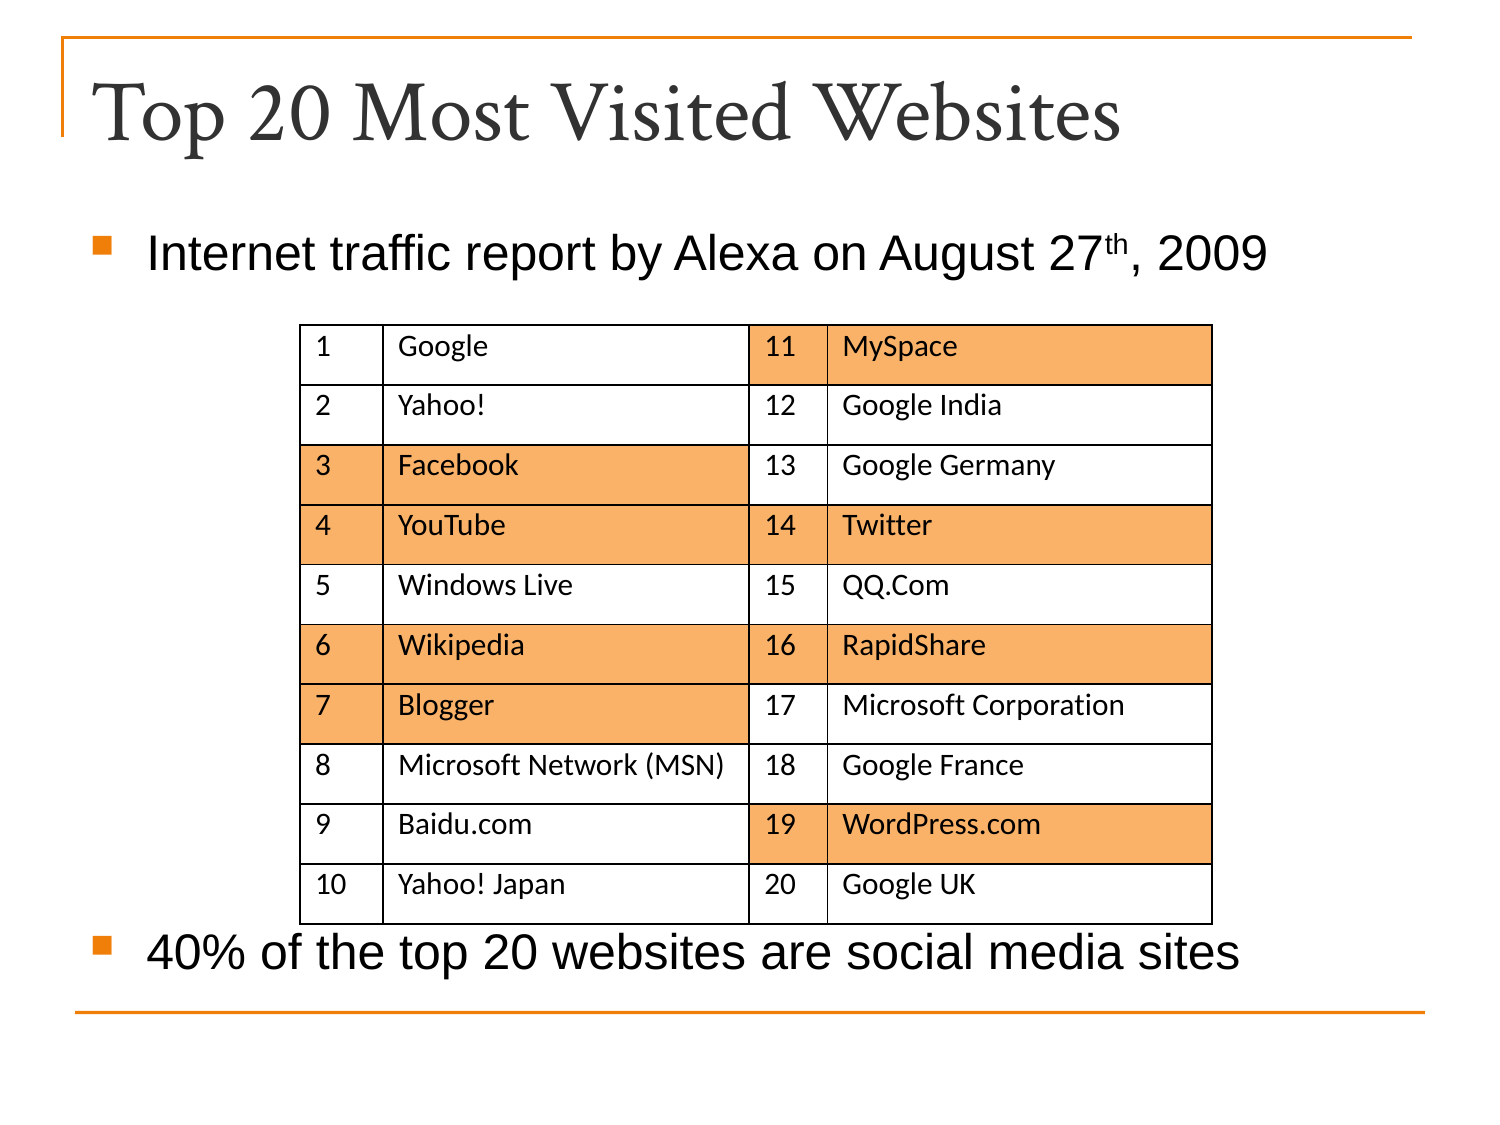

# Top 20 Most Visited Websites
Internet traffic report by Alexa on August 27th, 2009

40% of the top 20 websites are social media sites
| 1 | Google | 11 | MySpace |
| --- | --- | --- | --- |
| 2 | Yahoo! | 12 | Google India |
| 3 | Facebook | 13 | Google Germany |
| 4 | YouTube | 14 | Twitter |
| 5 | Windows Live | 15 | QQ.Com |
| 6 | Wikipedia | 16 | RapidShare |
| 7 | Blogger | 17 | Microsoft Corporation |
| 8 | Microsoft Network (MSN) | 18 | Google France |
| 9 | Baidu.com | 19 | WordPress.com |
| 10 | Yahoo! Japan | 20 | Google UK |